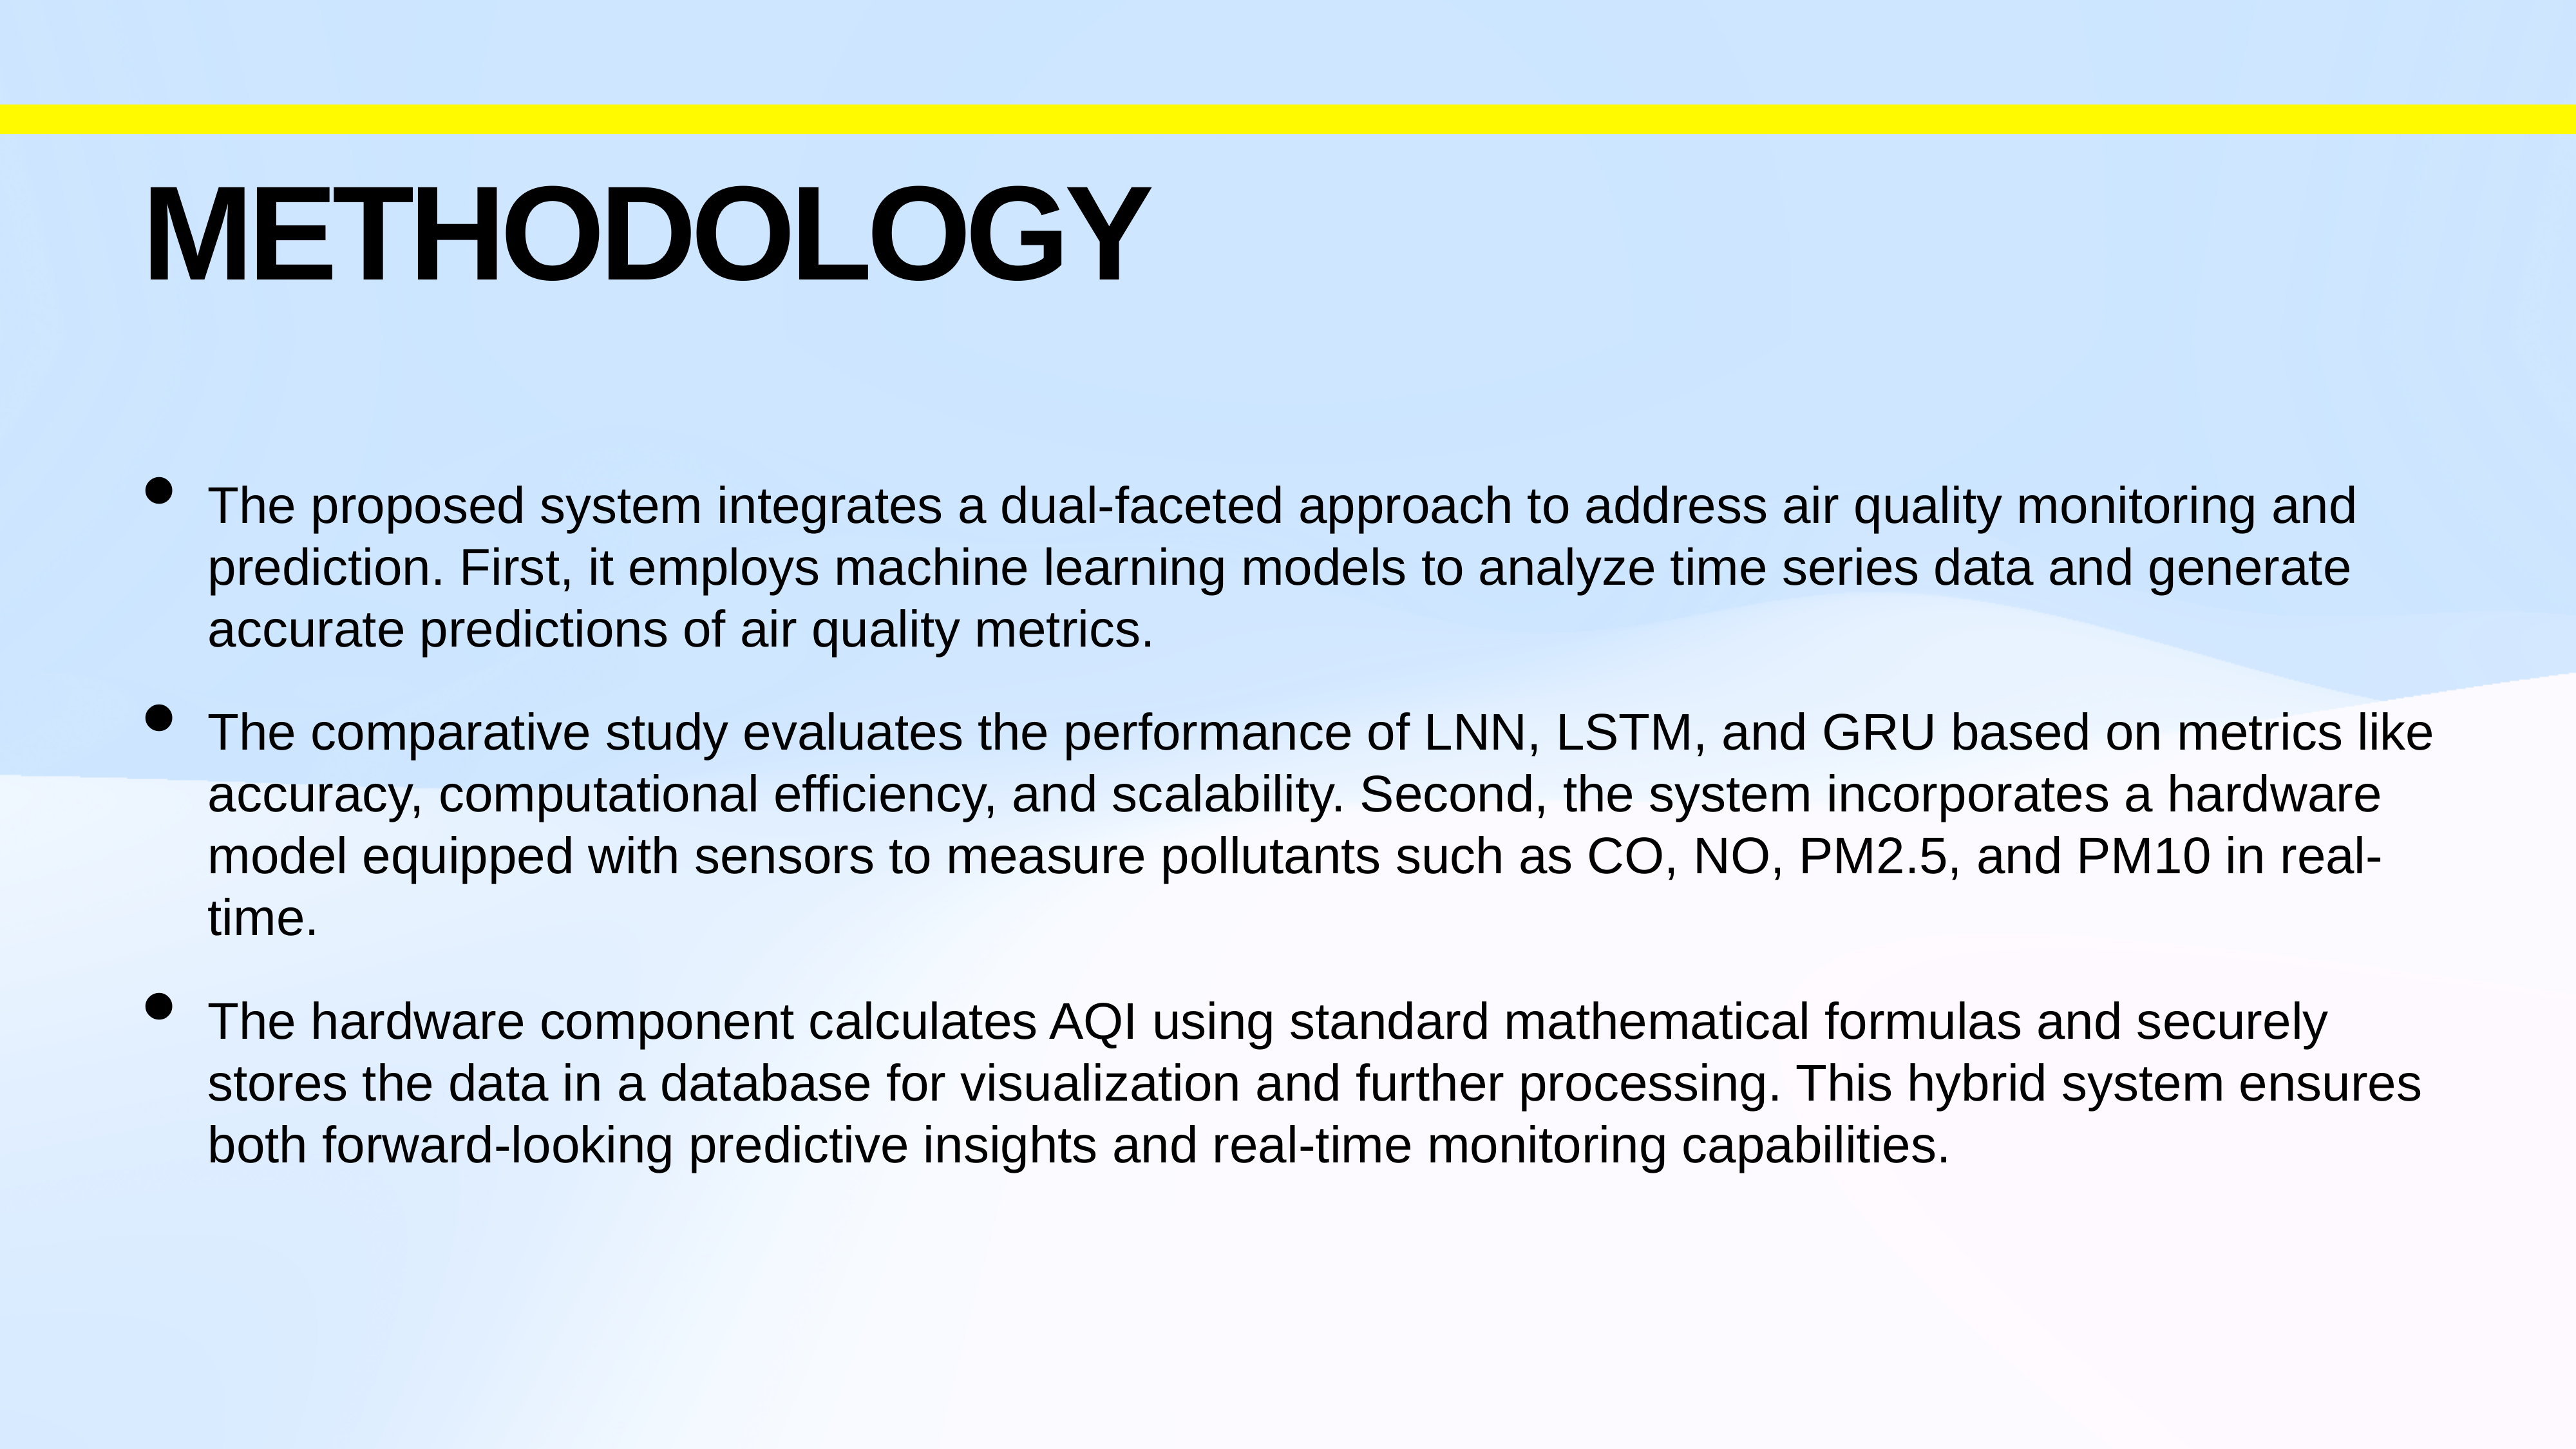

# Methodology
The proposed system integrates a dual-faceted approach to address air quality monitoring and prediction. First, it employs machine learning models to analyze time series data and generate accurate predictions of air quality metrics.
The comparative study evaluates the performance of LNN, LSTM, and GRU based on metrics like accuracy, computational efficiency, and scalability. Second, the system incorporates a hardware model equipped with sensors to measure pollutants such as CO, NO, PM2.5, and PM10 in real-time.
The hardware component calculates AQI using standard mathematical formulas and securely stores the data in a database for visualization and further processing. This hybrid system ensures both forward-looking predictive insights and real-time monitoring capabilities.